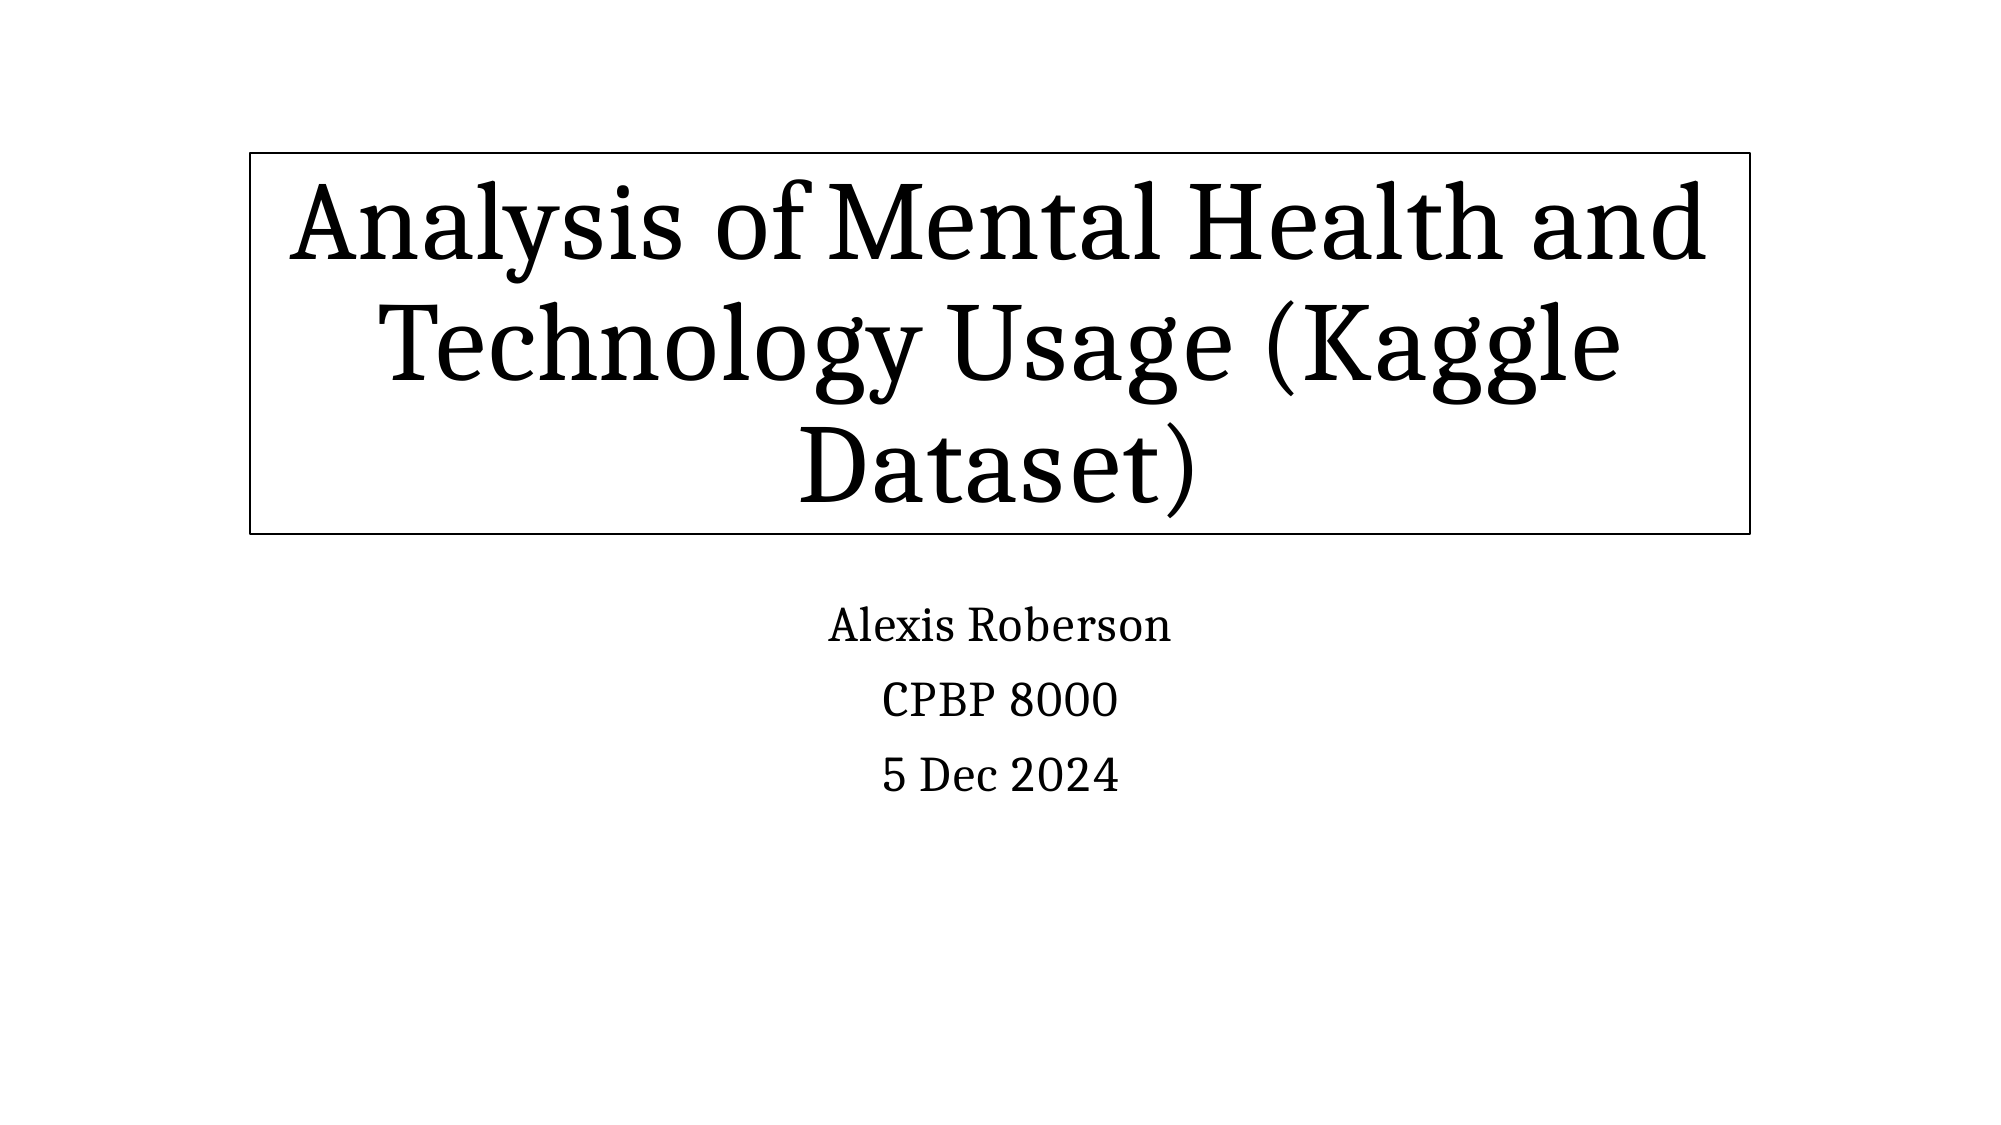

# Analysis of Mental Health and Technology Usage (Kaggle Dataset)
Alexis Roberson
CPBP 8000
5 Dec 2024